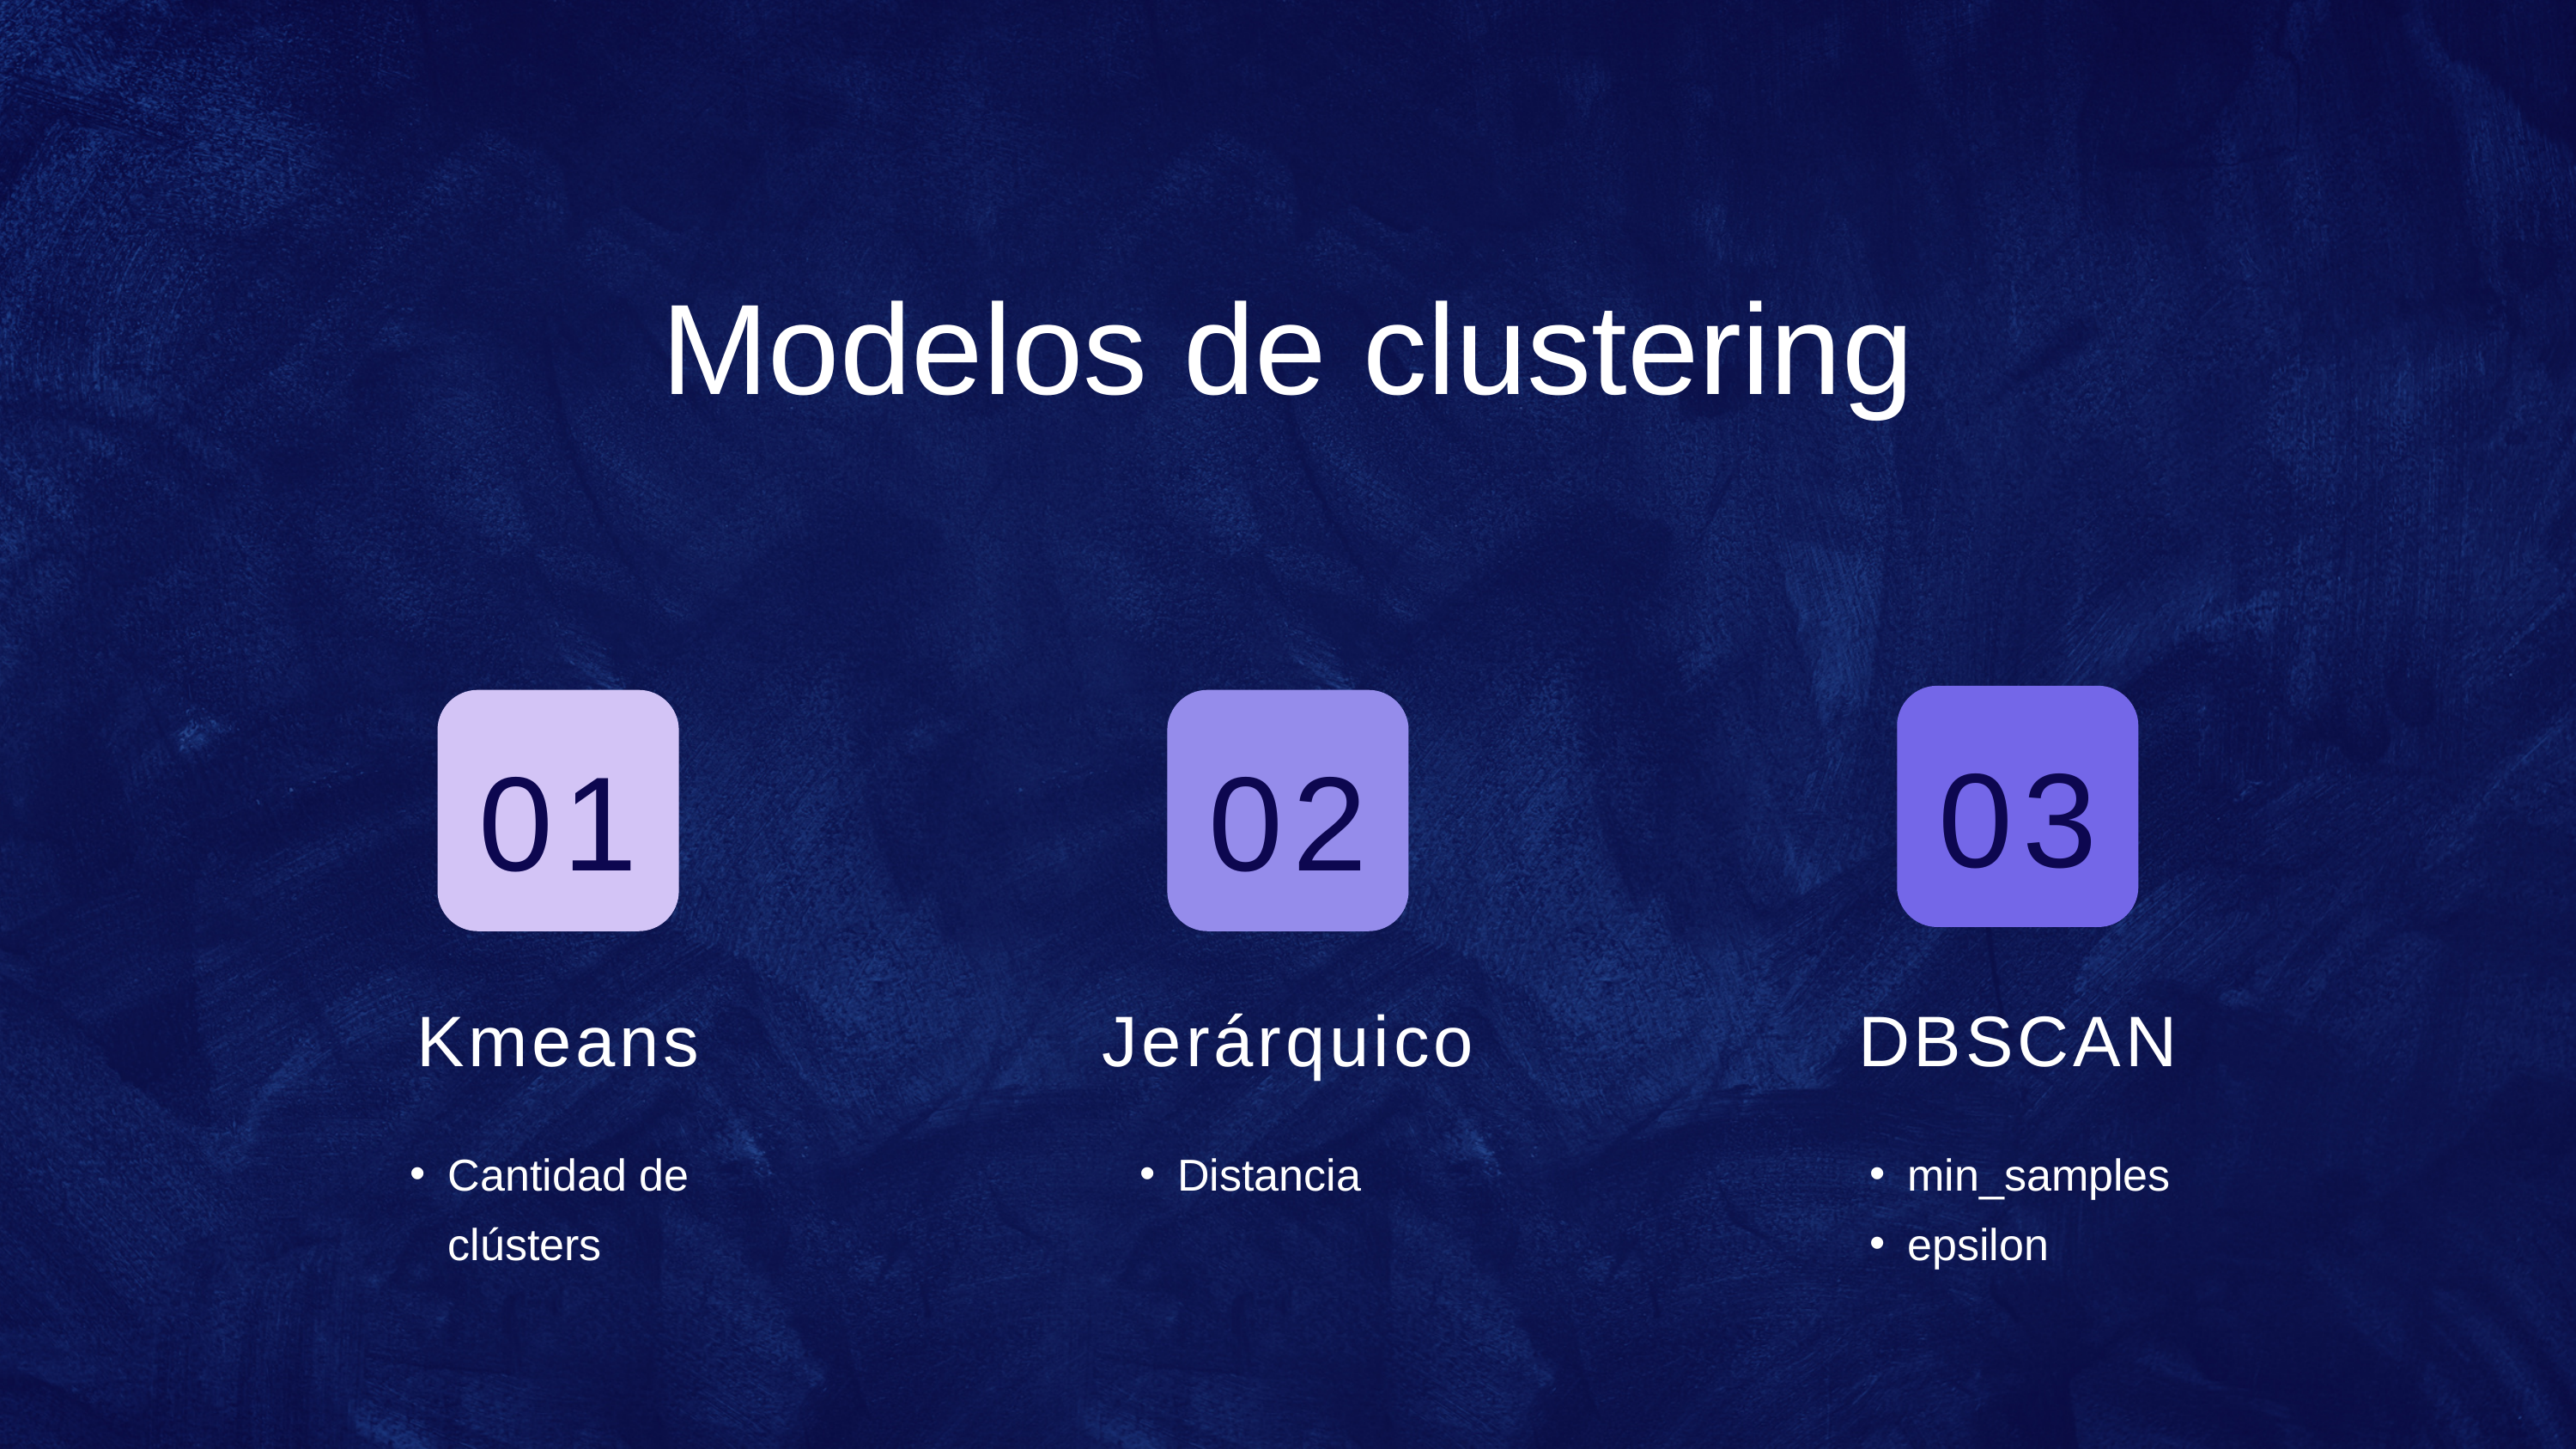

Modelos de clustering

03

01

02
Kmeans
Jerárquico
DBSCAN
Cantidad de clústers
Distancia
min_samples
epsilon